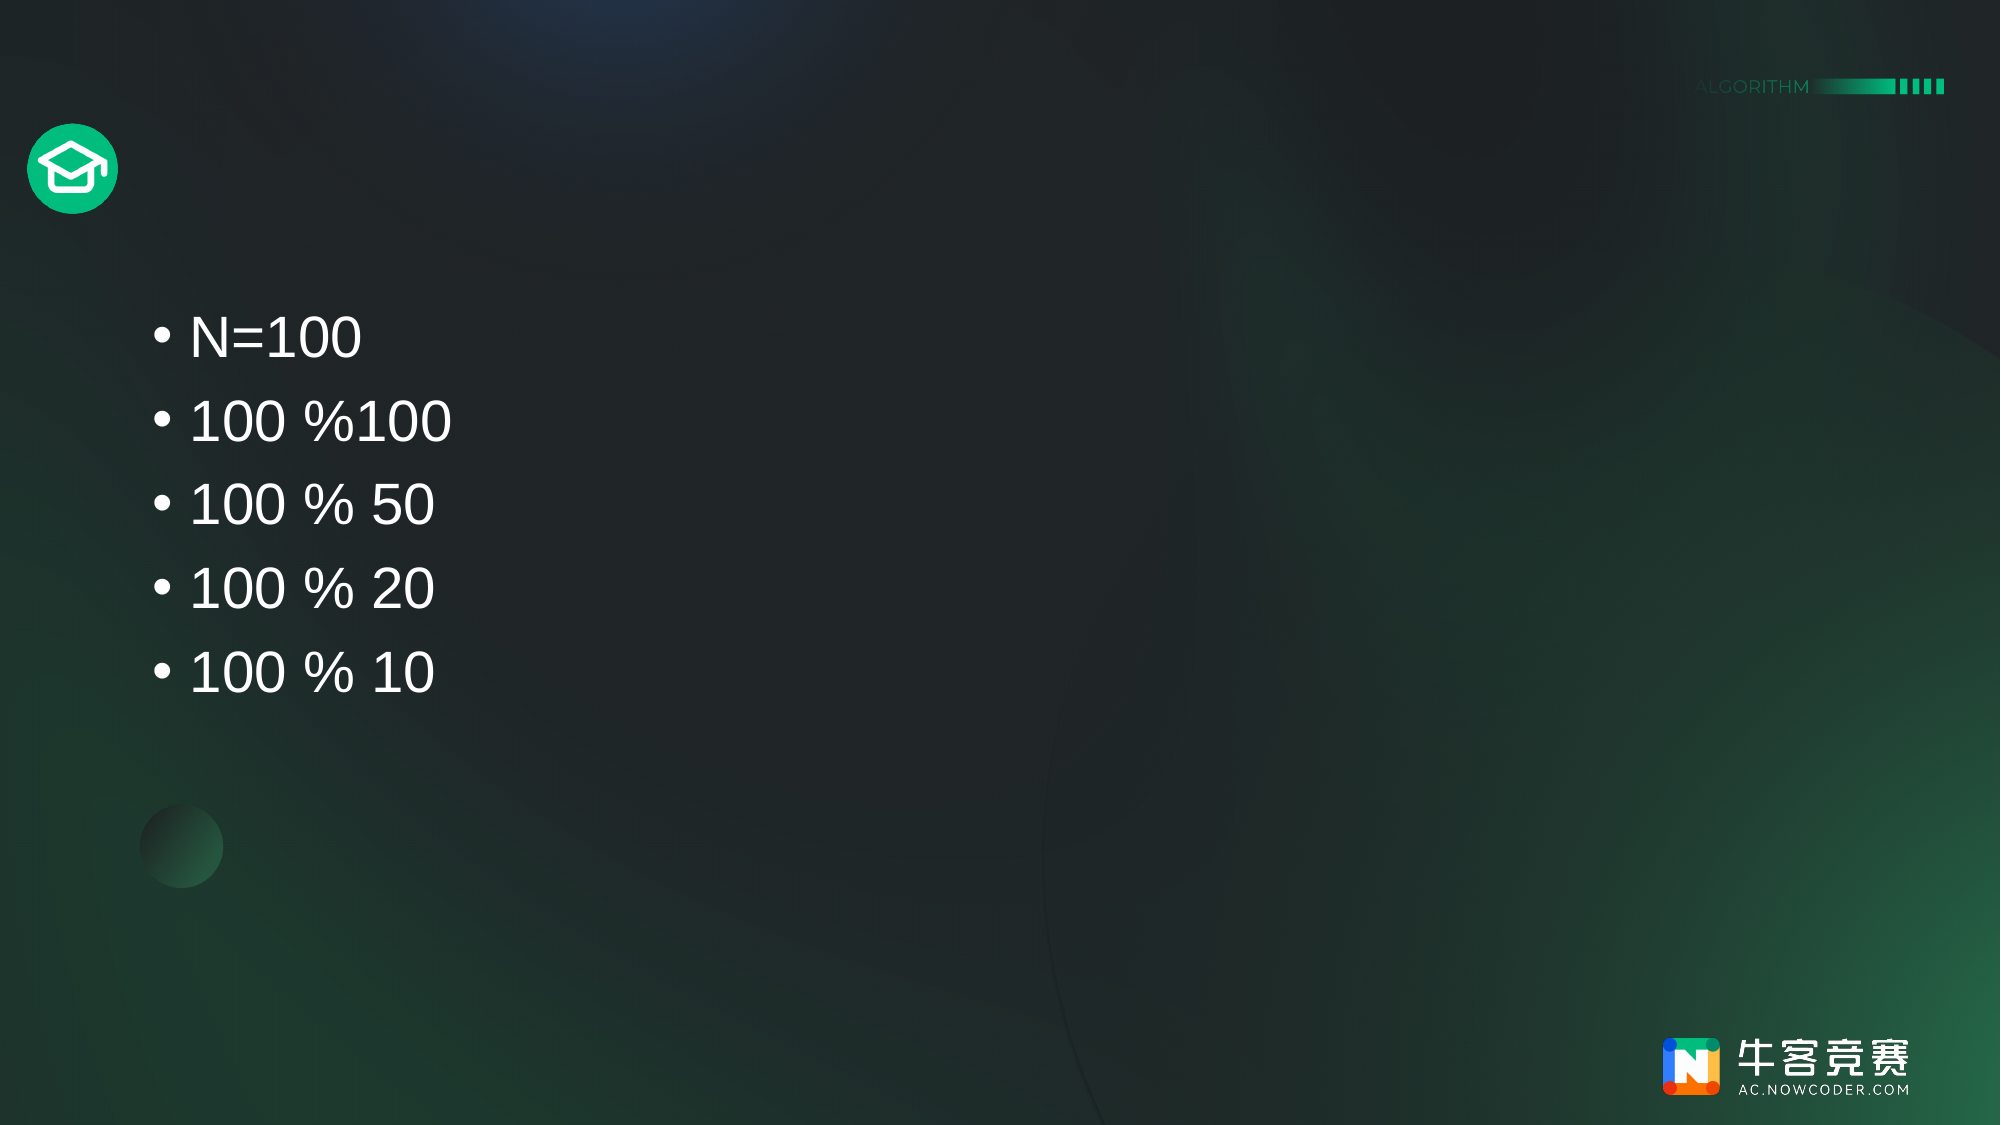

#
N=100
100 %100
100 % 50
100 % 20
100 % 10